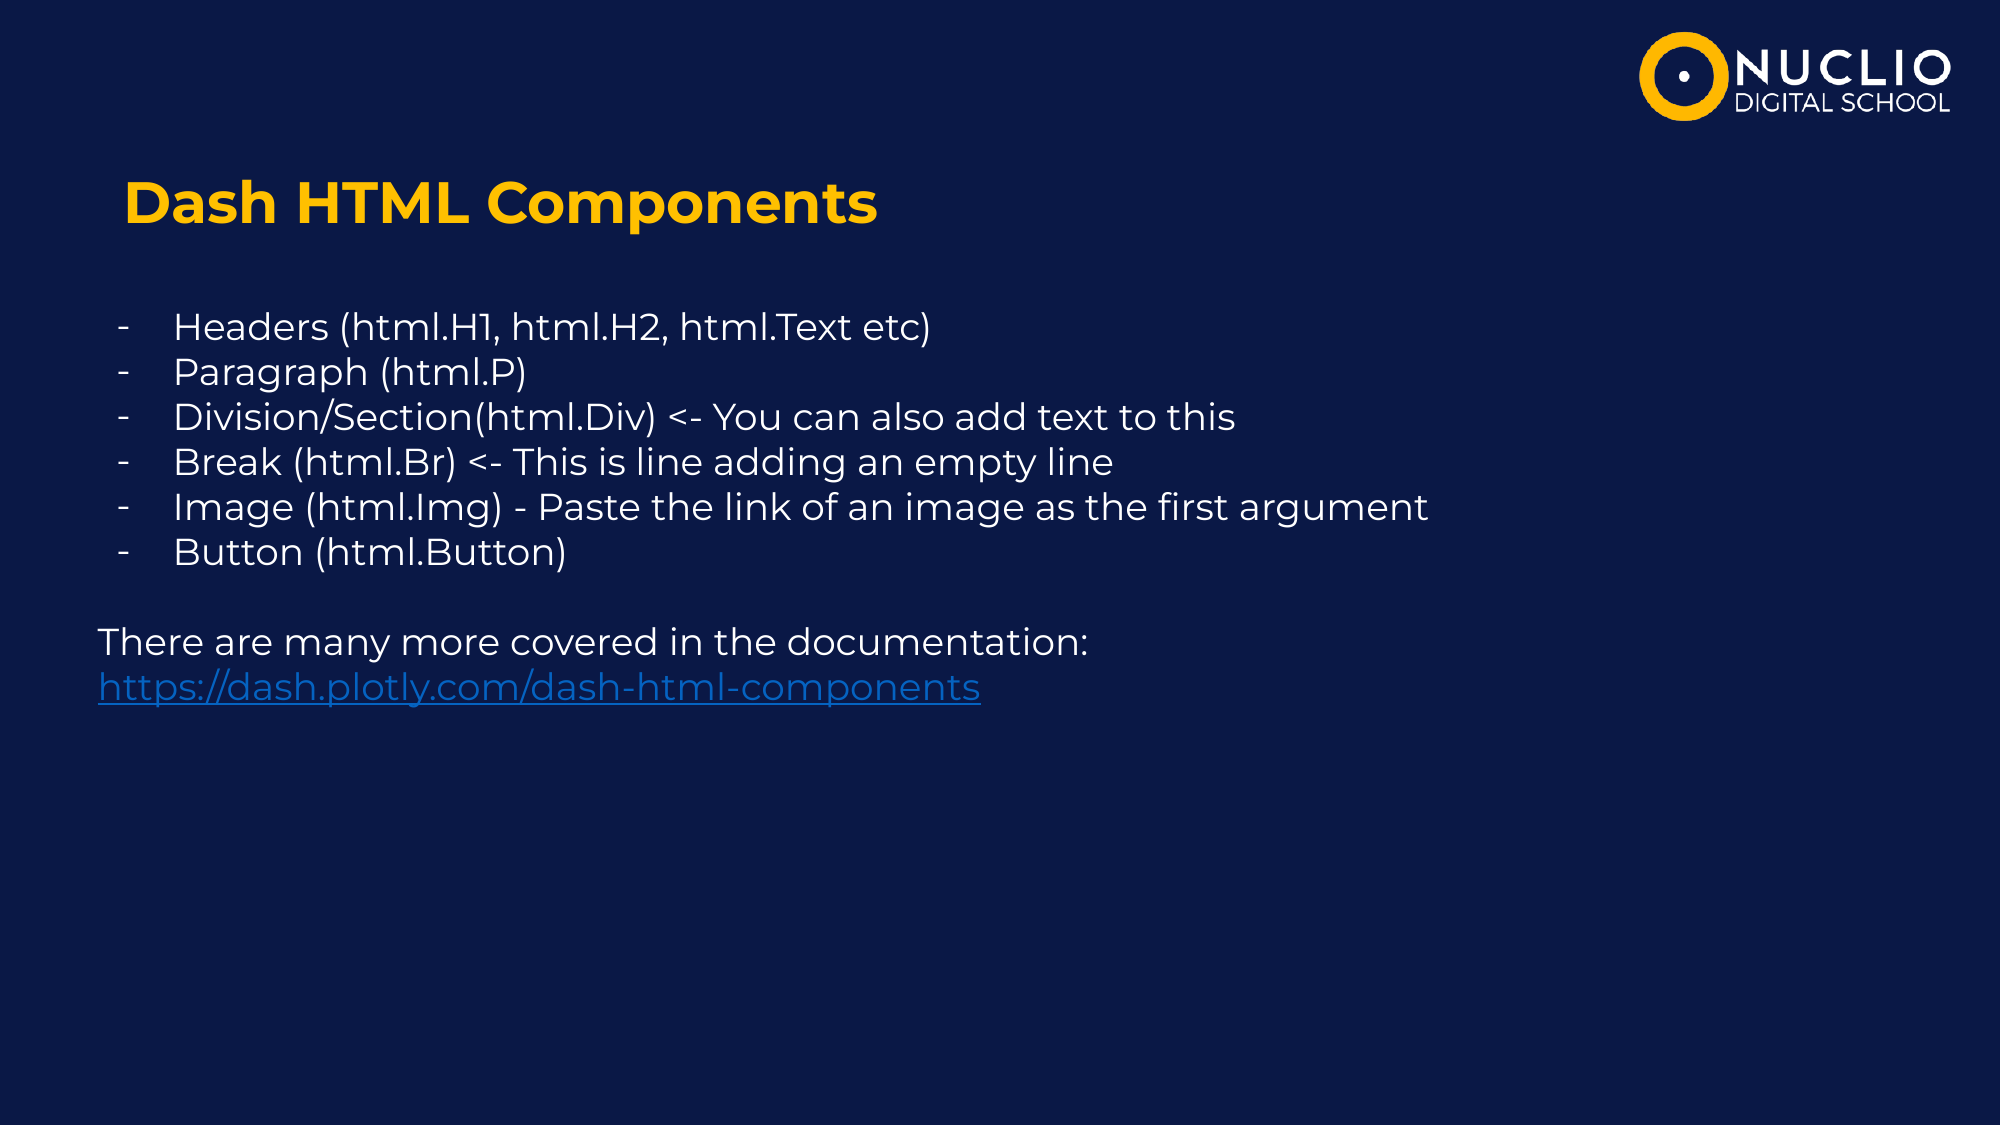

Dash HTML Components
Headers (html.H1, html.H2, html.Text etc)
Paragraph (html.P)
Division/Section(html.Div) <- You can also add text to this
Break (html.Br) <- This is line adding an empty line
Image (html.Img) - Paste the link of an image as the first argument
Button (html.Button)

There are many more covered in the documentation:
https://dash.plotly.com/dash-html-components